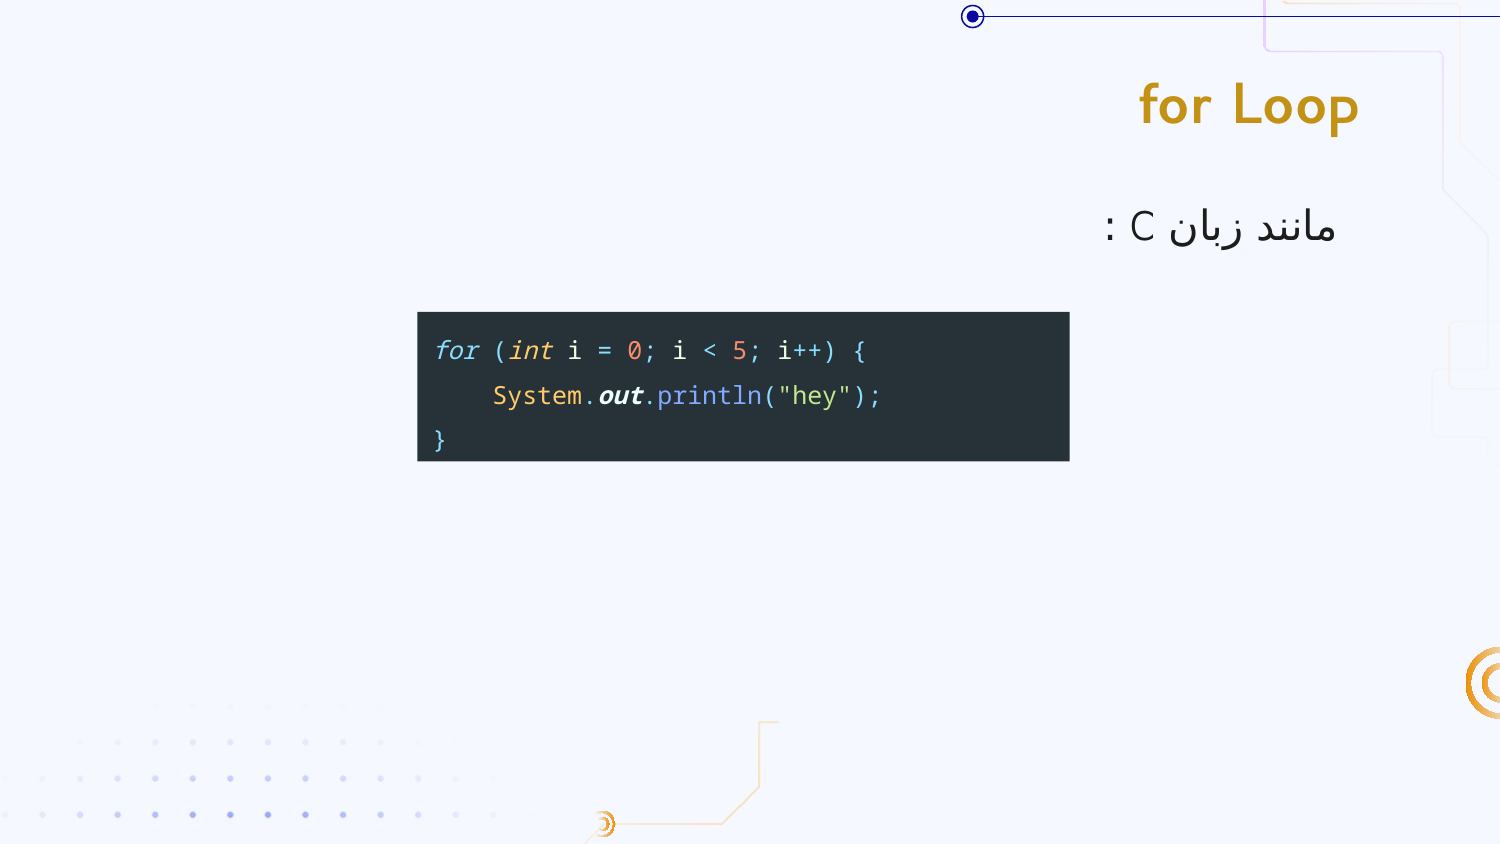

# for Loop
مانند زبان C :
for (int i = 0; i < 5; i++) {
    System.out.println("hey");
}